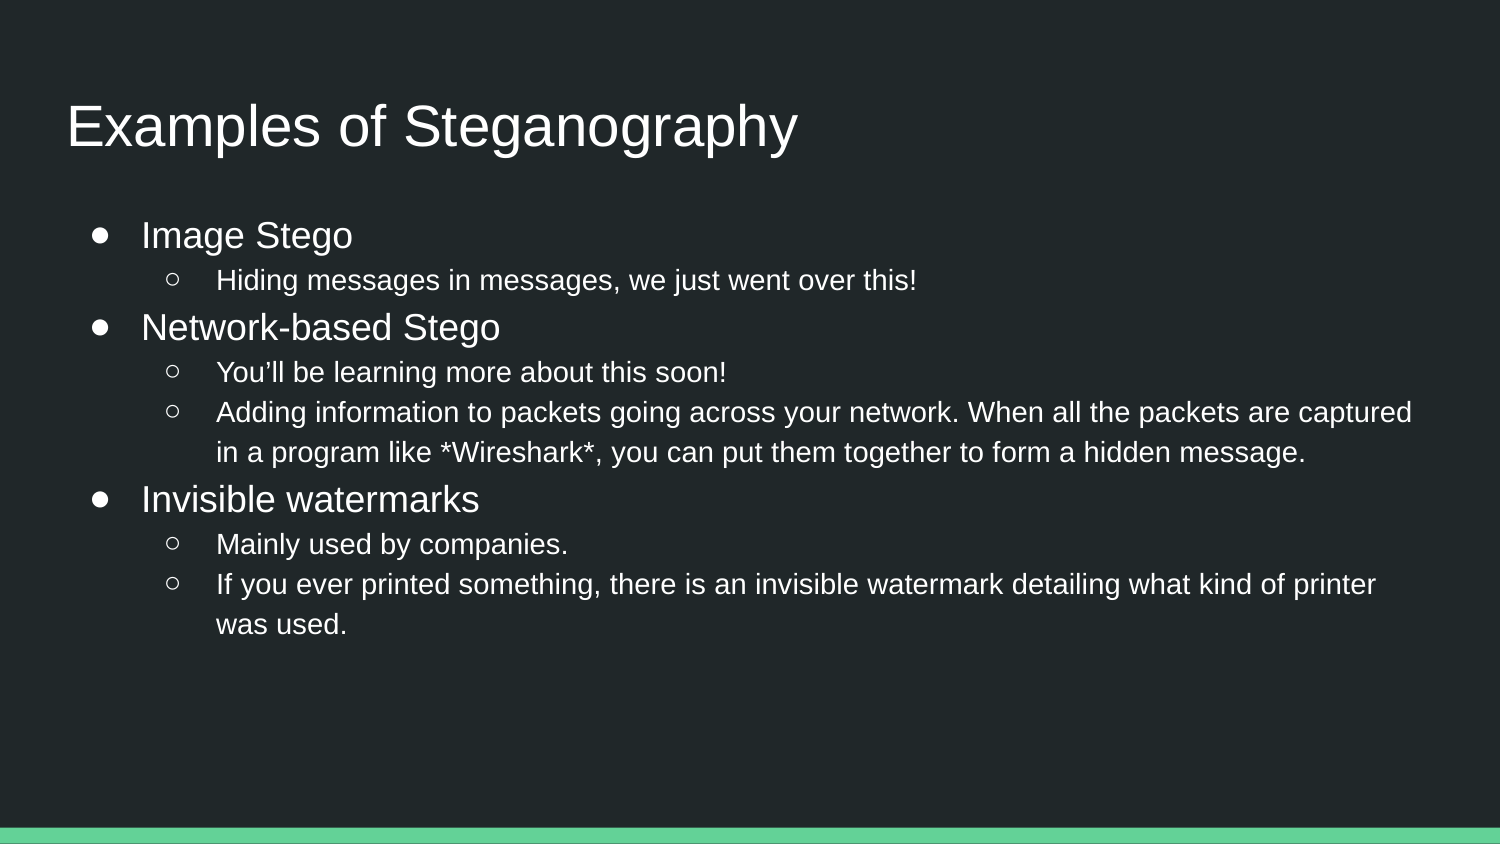

# Examples of Steganography
Image Stego
Hiding messages in messages, we just went over this!
Network-based Stego
You’ll be learning more about this soon!
Adding information to packets going across your network. When all the packets are captured in a program like *Wireshark*, you can put them together to form a hidden message.
Invisible watermarks
Mainly used by companies.
If you ever printed something, there is an invisible watermark detailing what kind of printer was used.